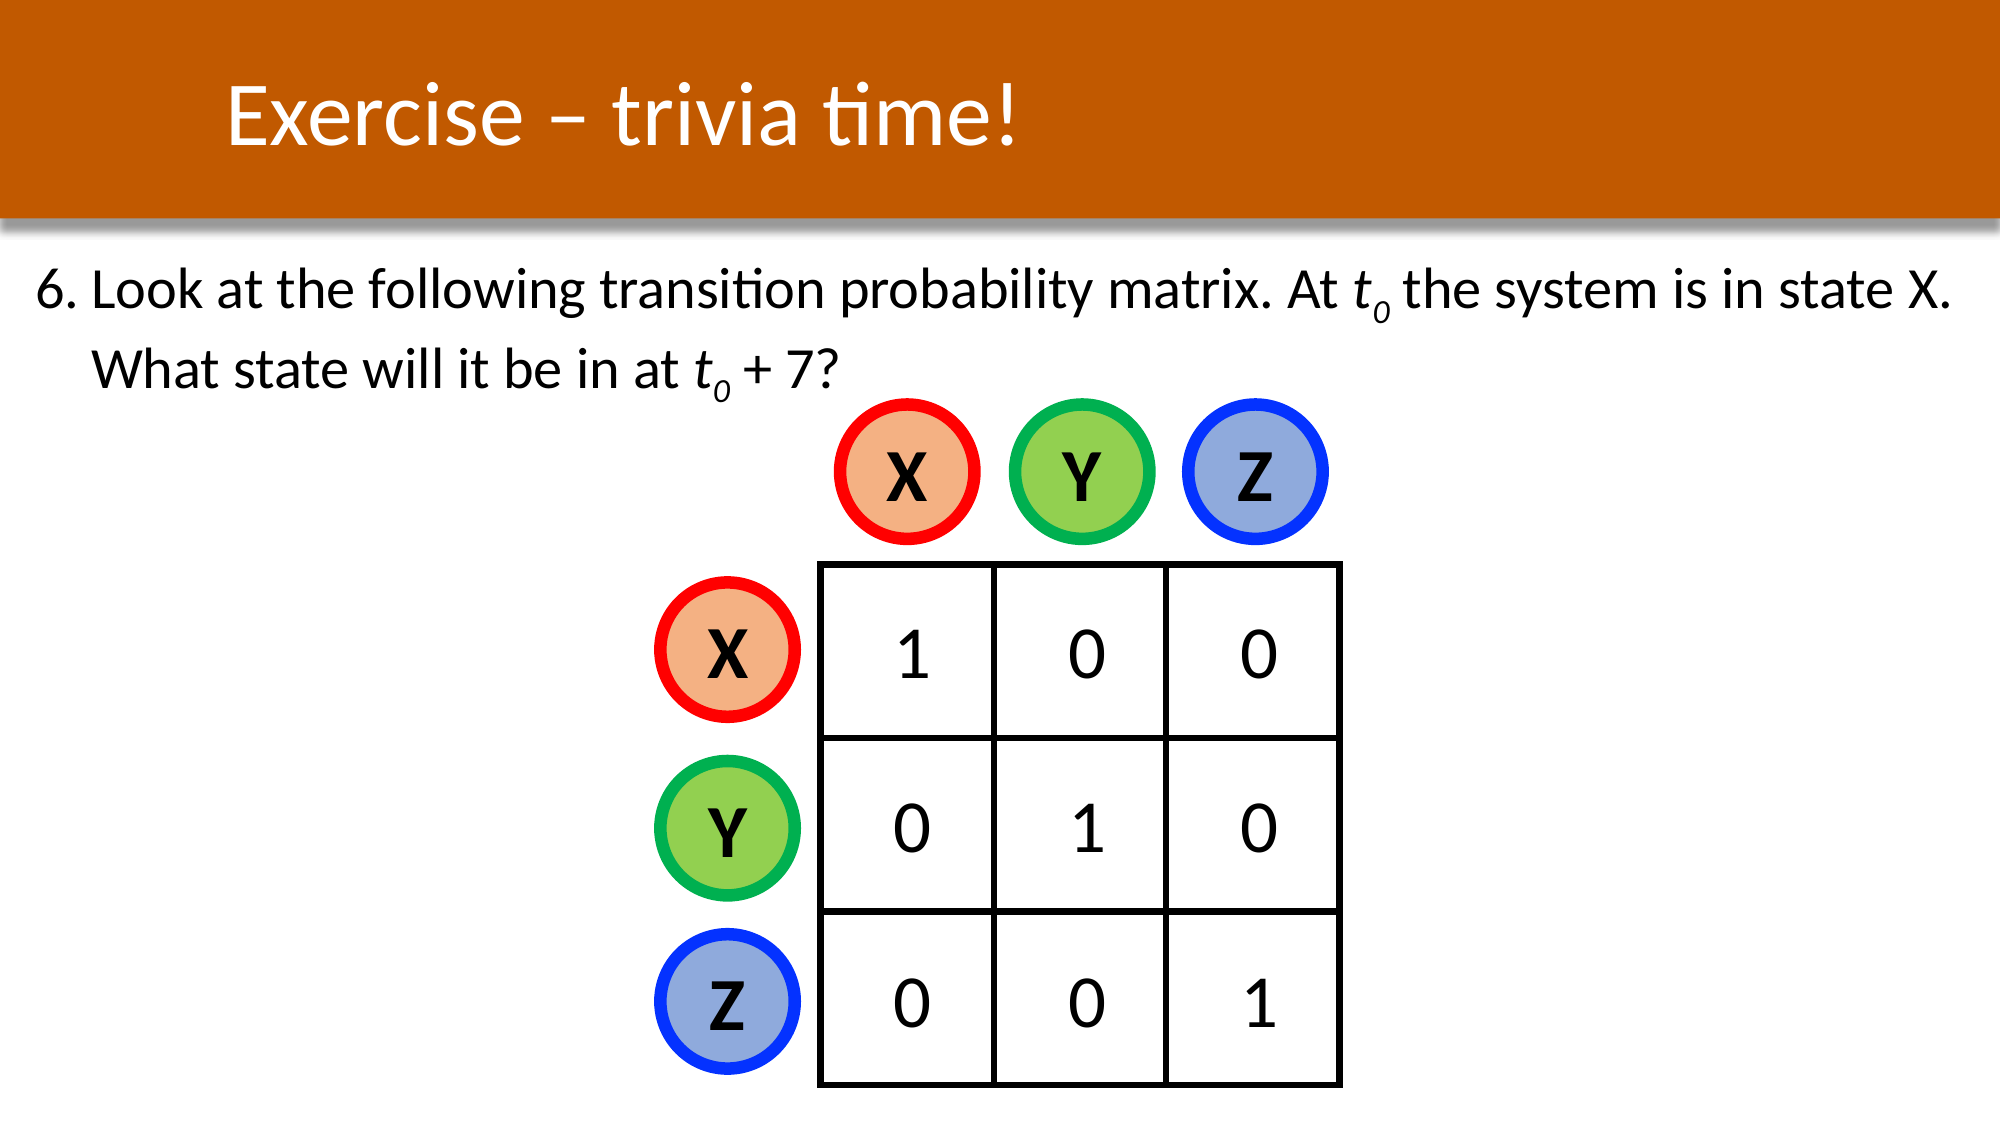

Exercise – trivia time!
Look at the following transition probability matrix. At t0 the system is in state X. What state will it be in at t0 + 7?

X

Y

Z

X
1
0
0

Y
0
1
0

Z
0
0
1